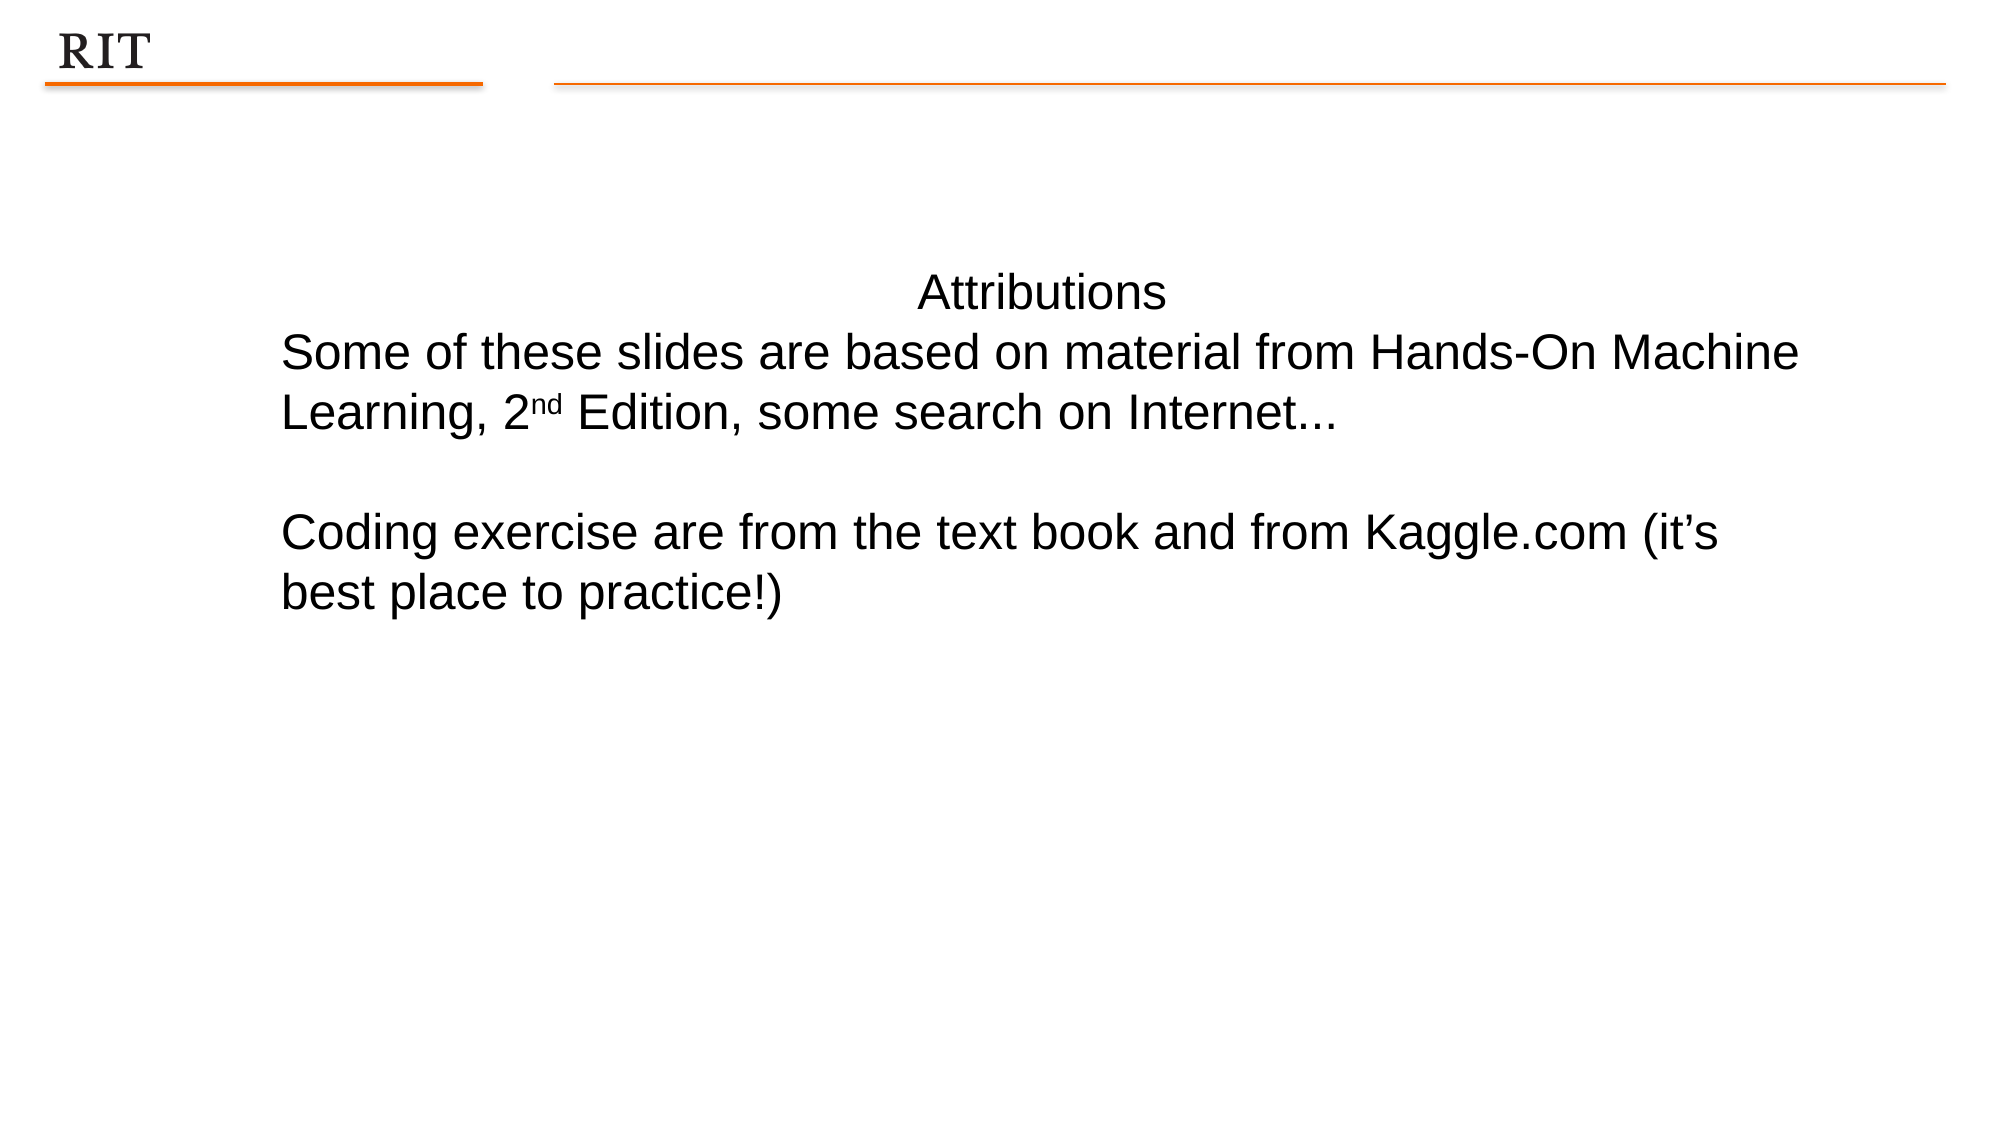

Attributions
Some of these slides are based on material from Hands-On Machine Learning, 2nd Edition, some search on Internet...

Coding exercise are from the text book and from Kaggle.com (it’s best place to practice!)